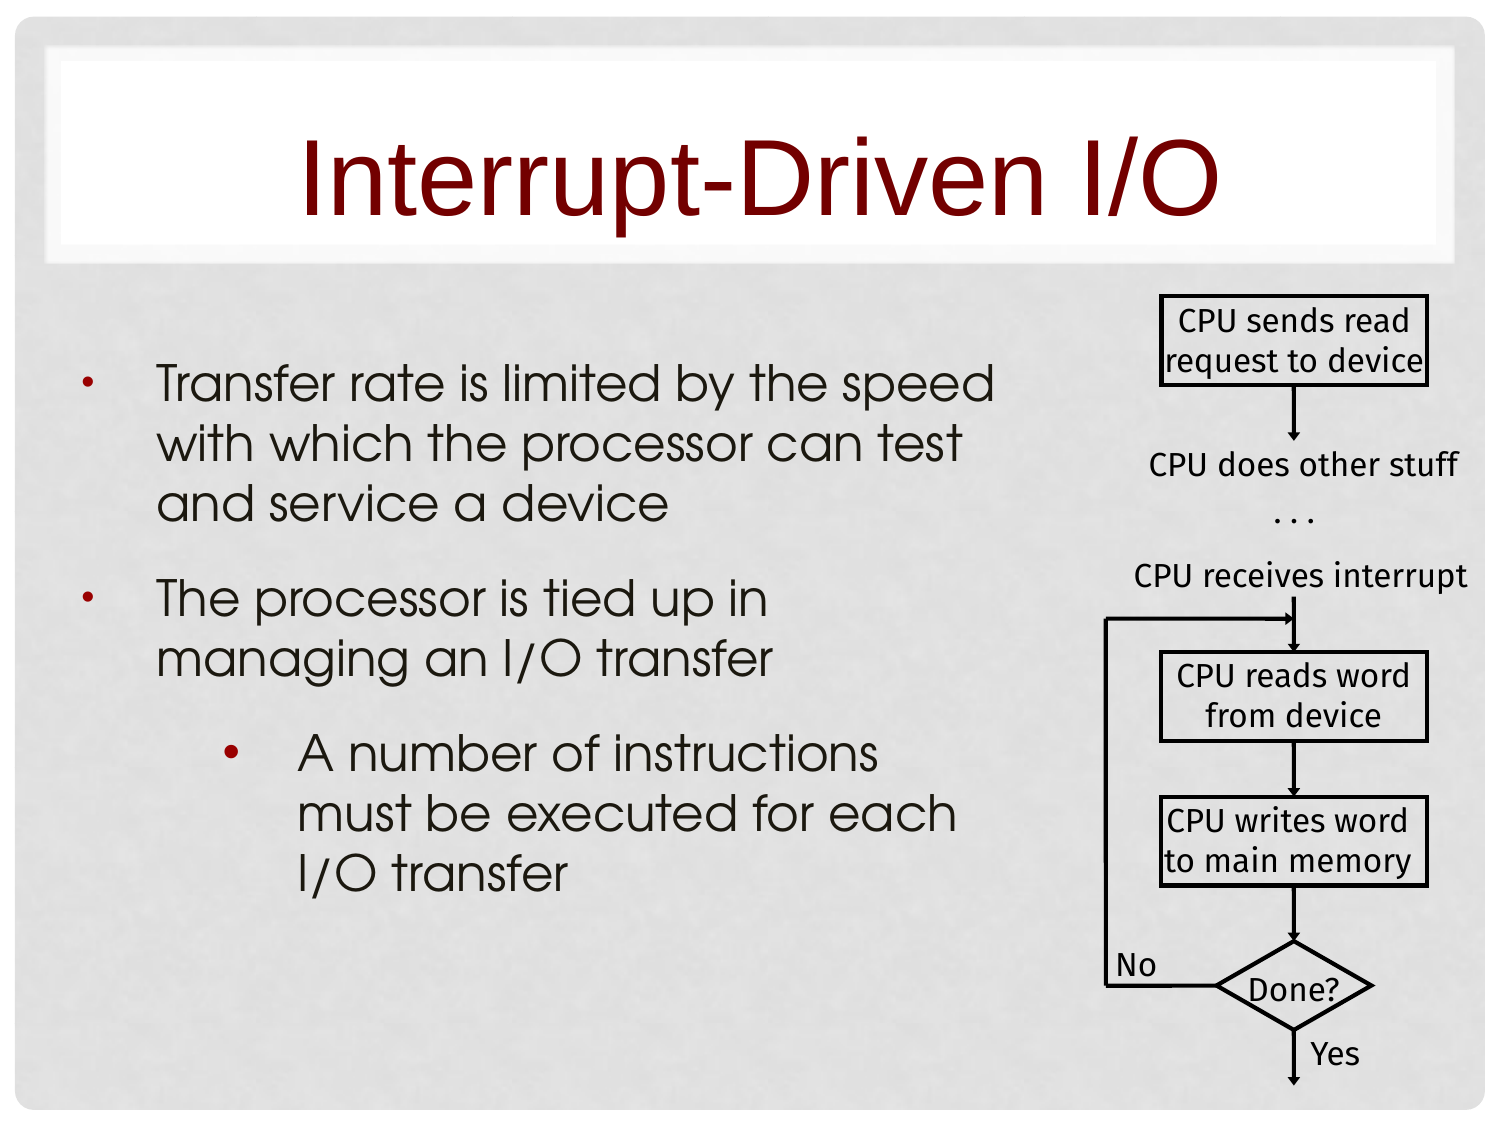

Interrupt-Driven I/O

CPU sends read
request to device

CPU does other stuff
. . .
CPU receives interrupt

CPU reads word
from device

CPU writes word
to main memory

No

Done?

Yes

Transfer rate is limited by the speed with which the processor can test and service a device
The processor is tied up in managing an I/O transfer
A number of instructions must be executed for each I/O transfer